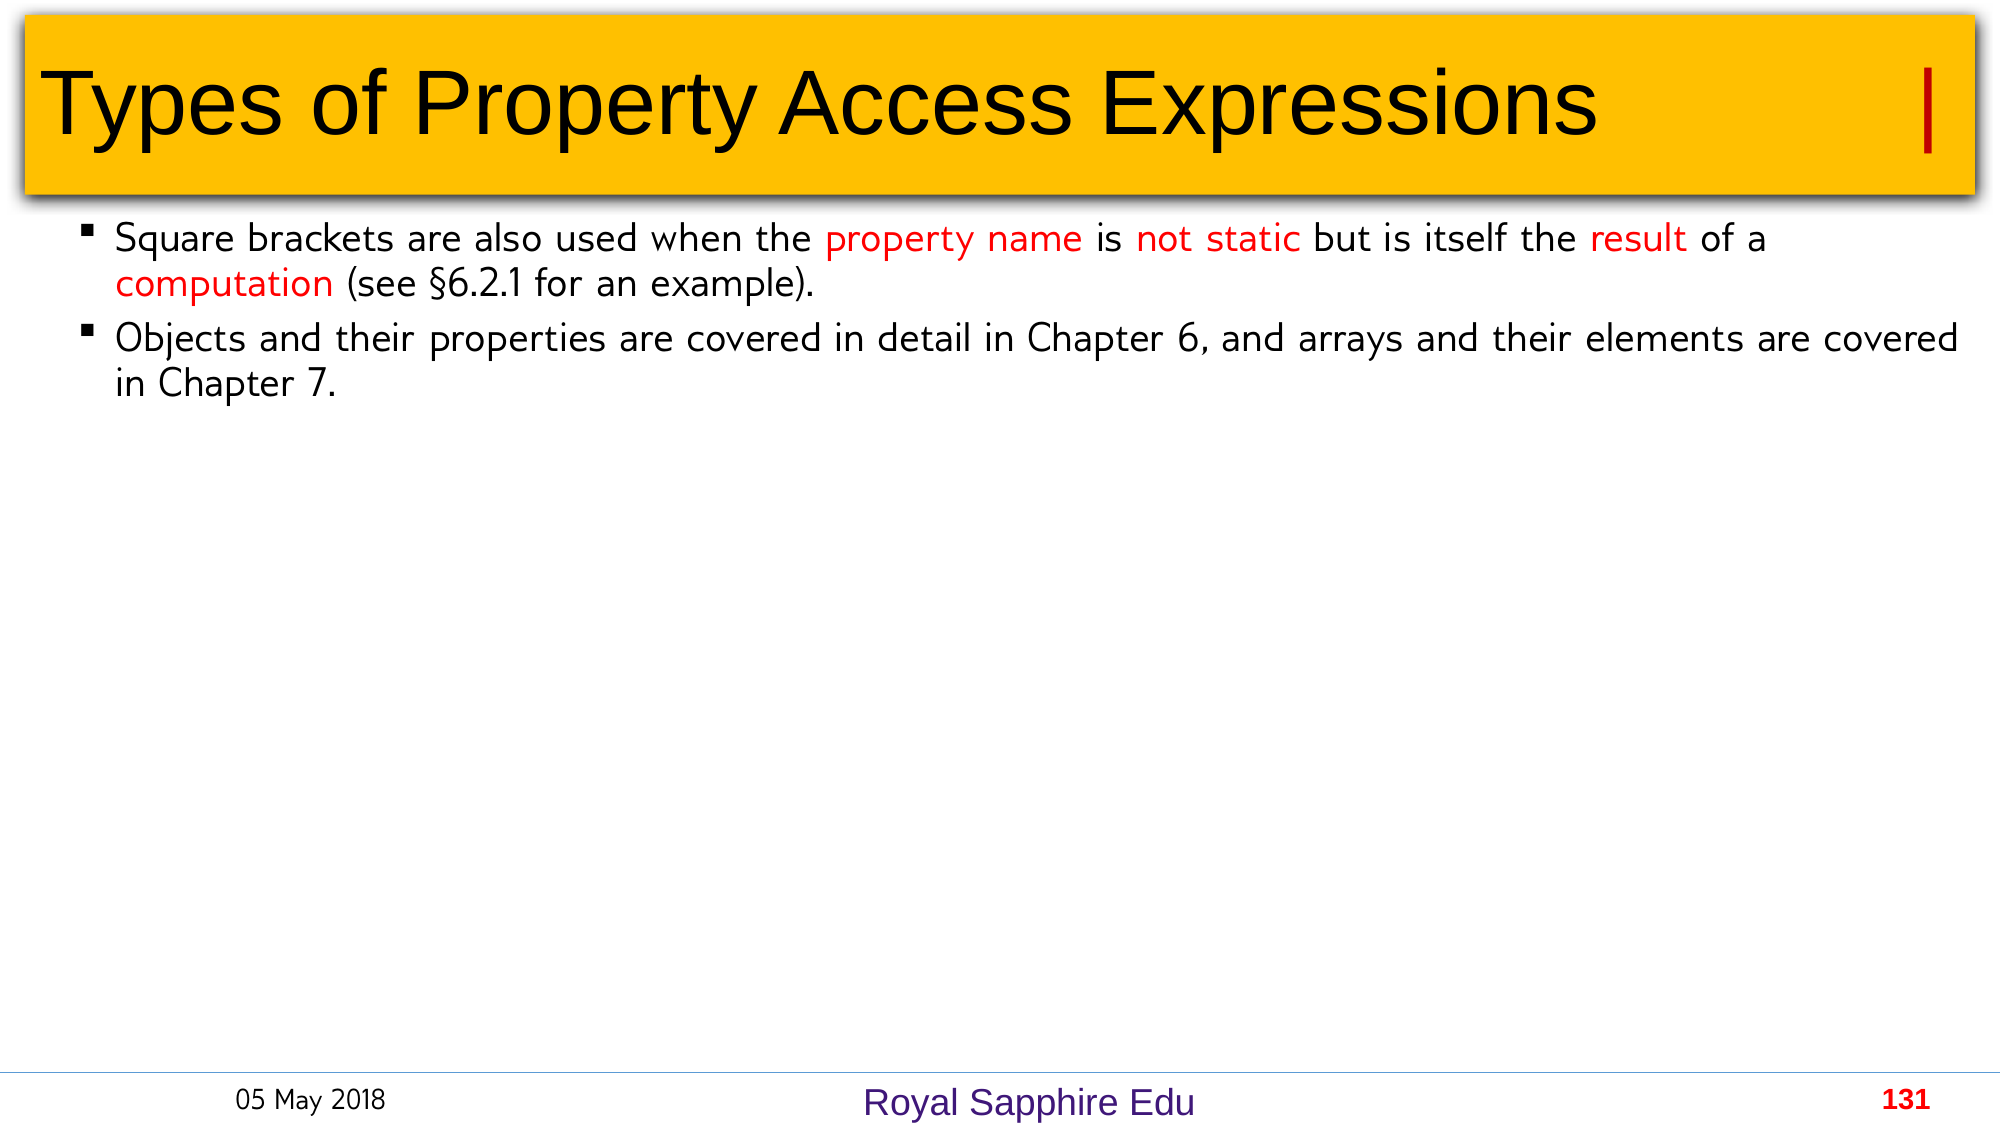

# Types of Property Access Expressions		   |
Square brackets are also used when the property name is not static but is itself the result of a computation (see §6.2.1 for an example).
Objects and their properties are covered in detail in Chapter 6, and arrays and their elements are covered in Chapter 7.
05 May 2018
131